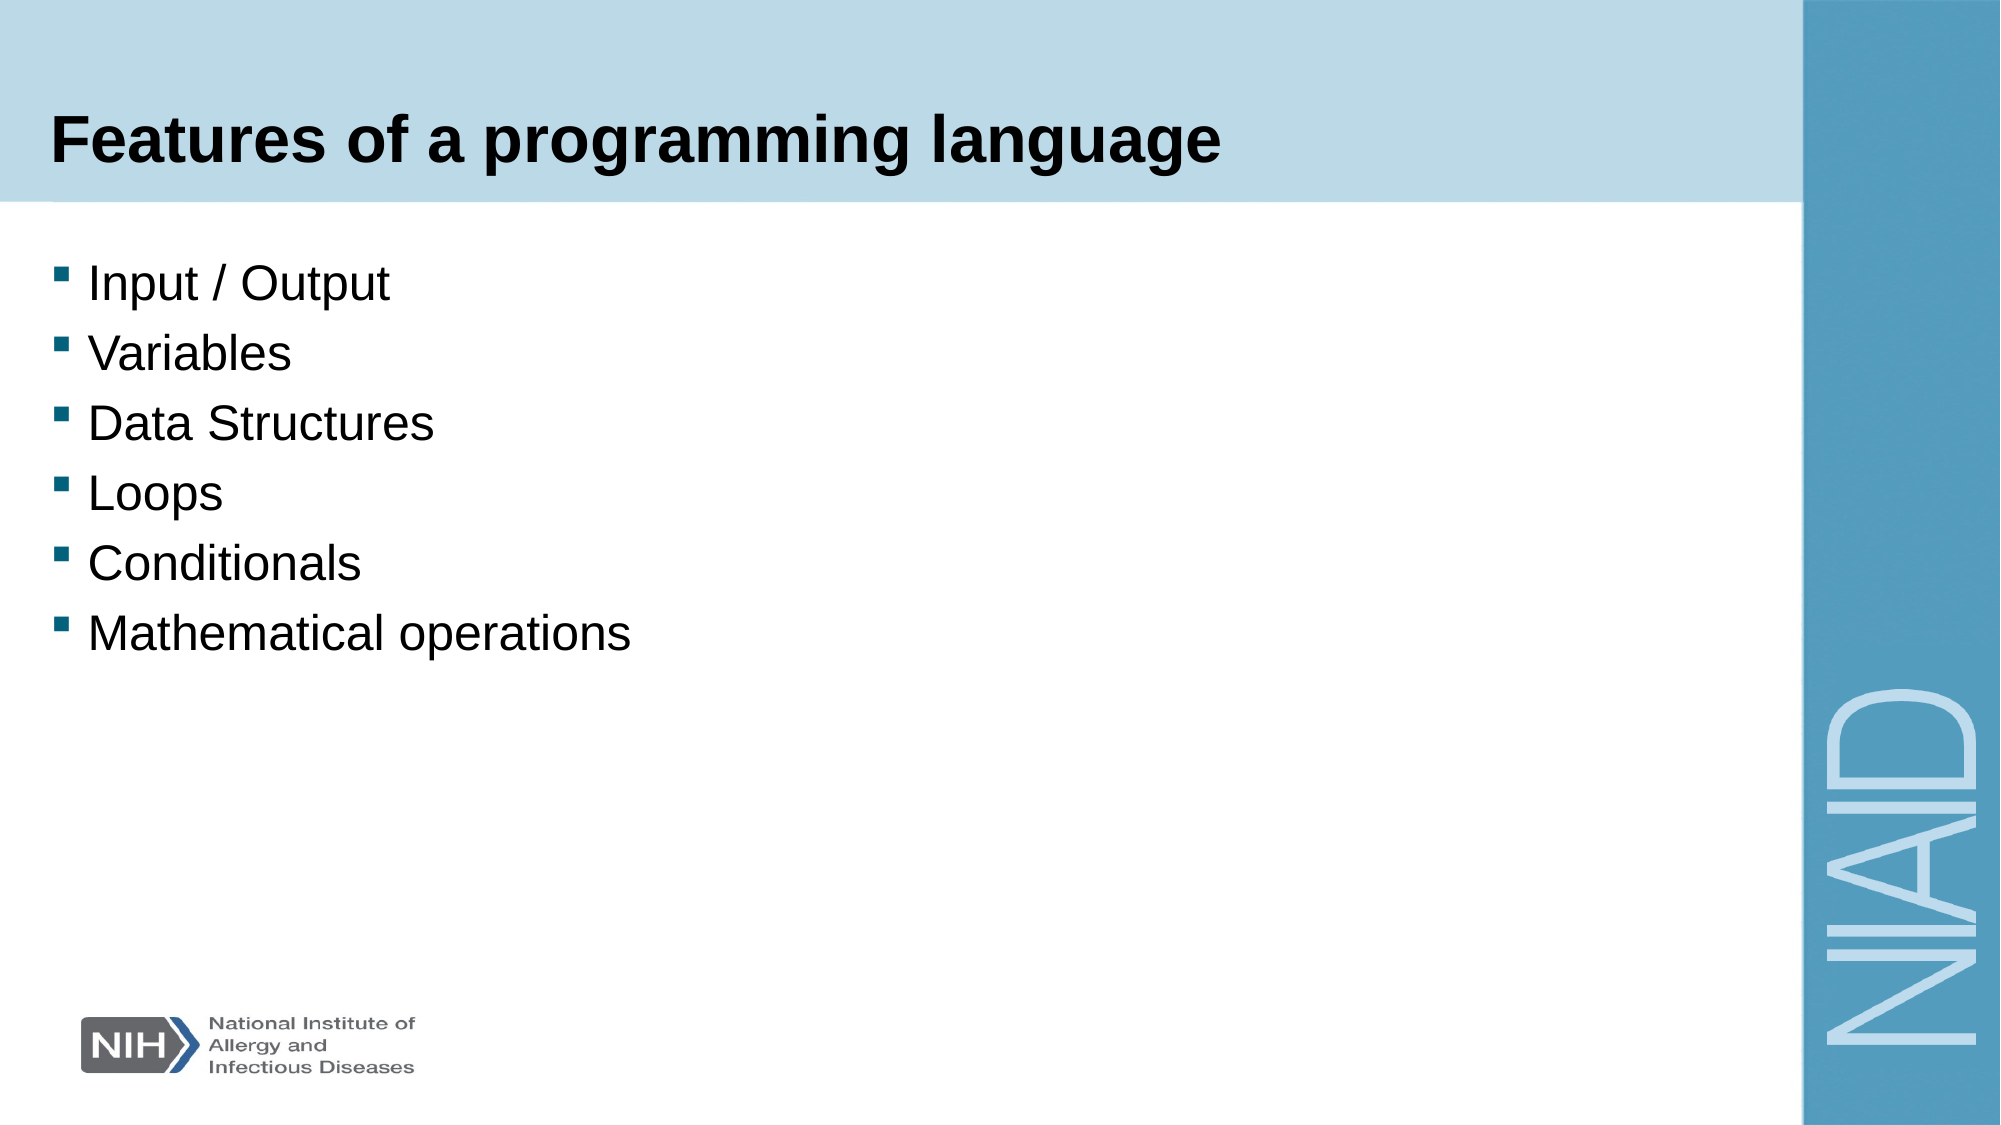

# Features of a programming language
Input / Output
Variables
Data Structures
Loops
Conditionals
Mathematical operations